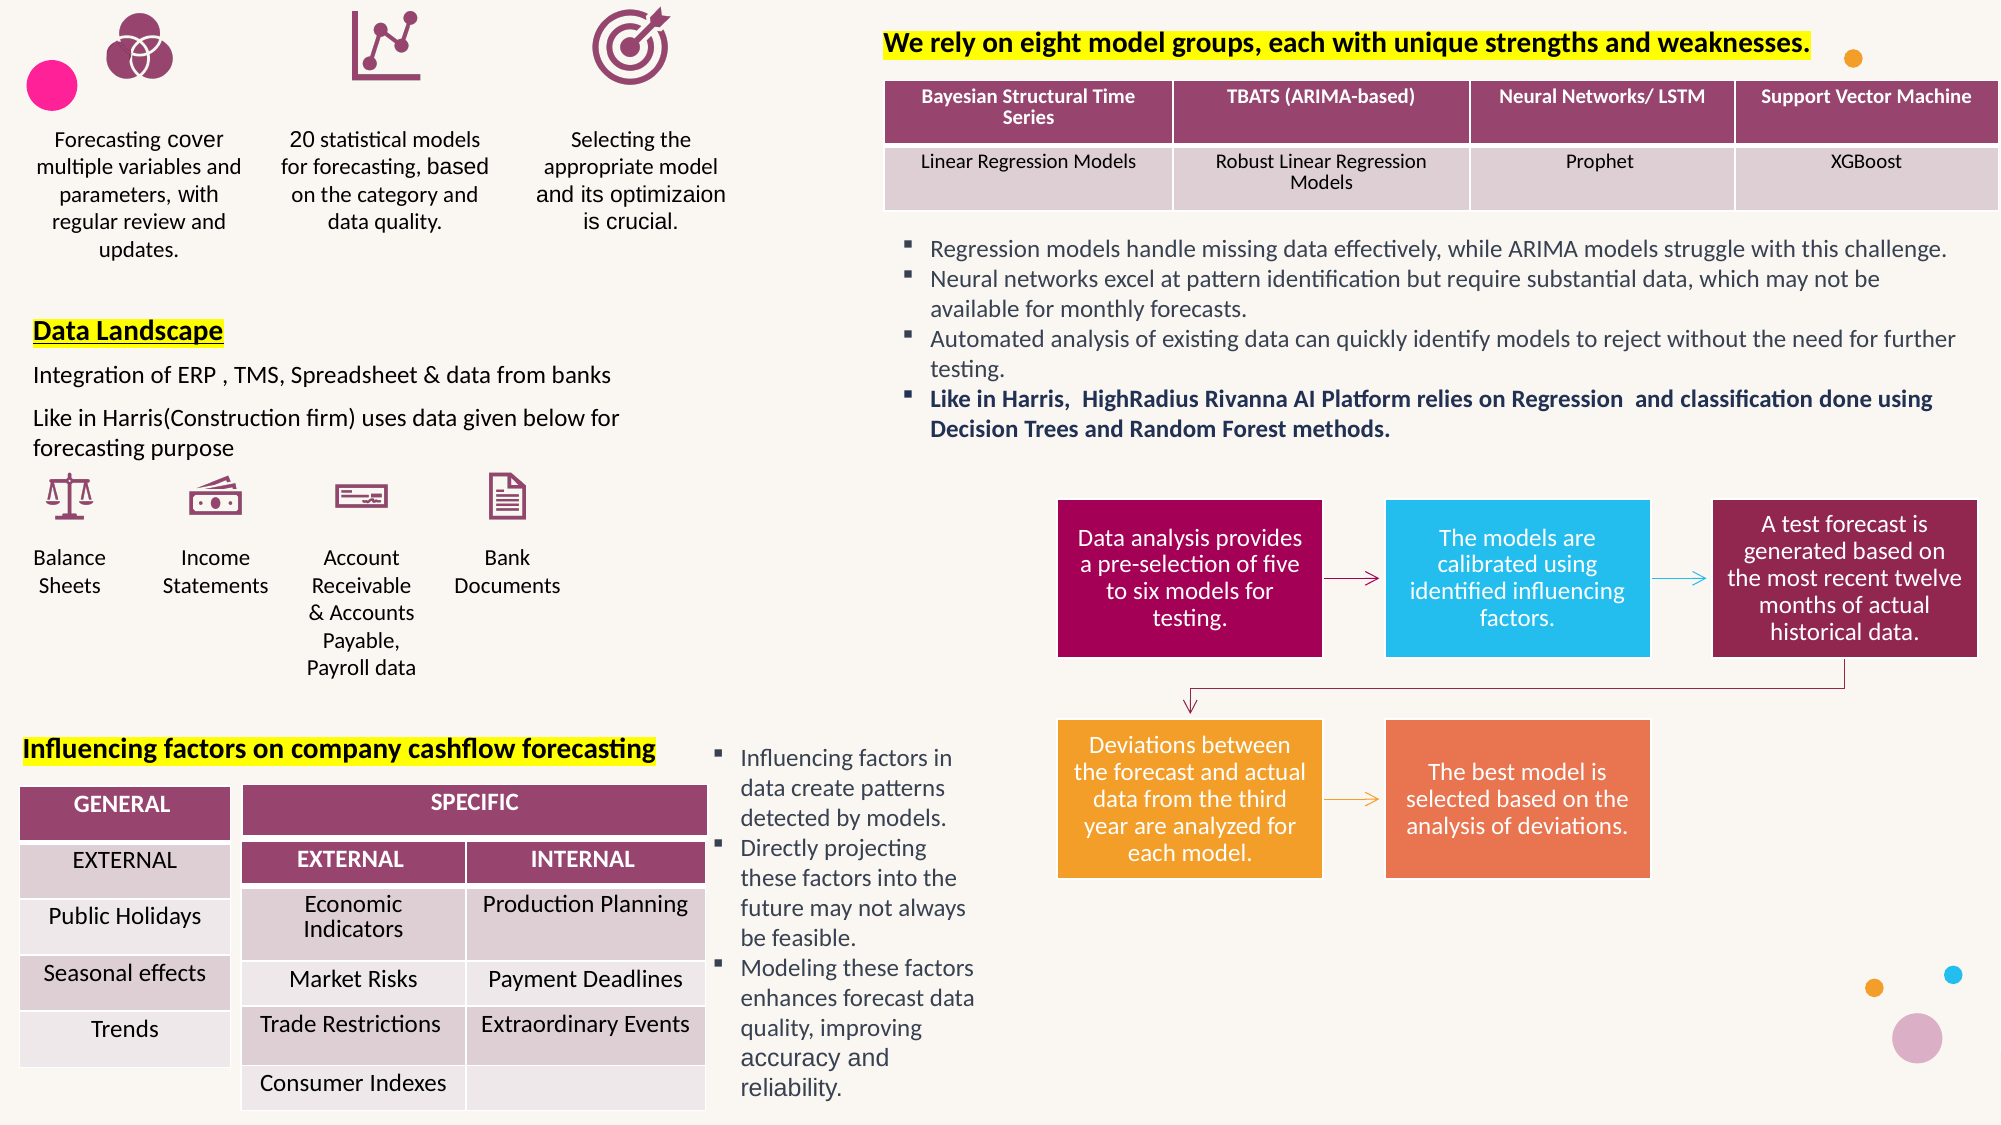

Forecasting cover multiple variables and parameters, with regular review and updates.
20 statistical models for forecasting, based on the category and data quality.
Selecting the appropriate model and its optimizaion is crucial.

We rely on eight model groups, each with unique strengths and weaknesses.

| Bayesian Structural Time Series​ | TBATS (ARIMA-based)​ | Neural Networks/ LSTM​ | Support Vector Machine​ |
| --- | --- | --- | --- |
| Linear Regression Models​ | Robust Linear Regression Models​ | Prophet ​ | XGBoost​ |
Regression models handle missing data effectively, while ARIMA models struggle with this challenge.
Neural networks excel at pattern identification but require substantial data, which may not be available for monthly forecasts.
Automated analysis of existing data can quickly identify models to reject without the need for further testing.
Like in Harris,  HighRadius Rivanna AI Platform relies on Regression  and classification done using Decision Trees and Random Forest methods.
Data Landscape
Integration of ERP , TMS, Spreadsheet & data from banks
Like in Harris(Construction firm) uses data given below for forecasting purpose

Balance Sheets​
Income Statements​
Account Receivable & Accounts Payable, Payroll data​
Bank Documents

Data analysis provides a pre-selection of five to six models for testing.

The models are calibrated using identified influencing factors.

A test forecast is generated based on the most recent twelve months of actual historical data.

Deviations between the forecast and actual data from the third year are analyzed for each model.
The best model is selected based on the analysis of deviations.
Influencing factors on company cashflow forecasting
Influencing factors in data create patterns detected by models.
Directly projecting these factors into the future may not always be feasible.
Modeling these factors enhances forecast data quality, improving accuracy and reliability.
| SPECIFIC​ |
| --- |
| GENERAL ​ |
| --- |
| EXTERNAL​ |
| Public Holidays​ |
| Seasonal effects​ |
| Trends​ |
| EXTERNAL ​ | INTERNAL ​ |
| --- | --- |
| Economic Indicators​ | Production Planning​ |
| Market Risks​ | Payment Deadlines​ |
| Trade Restrictions ​ | Extraordinary Events​ |
| Consumer Indexes​ | ​ |